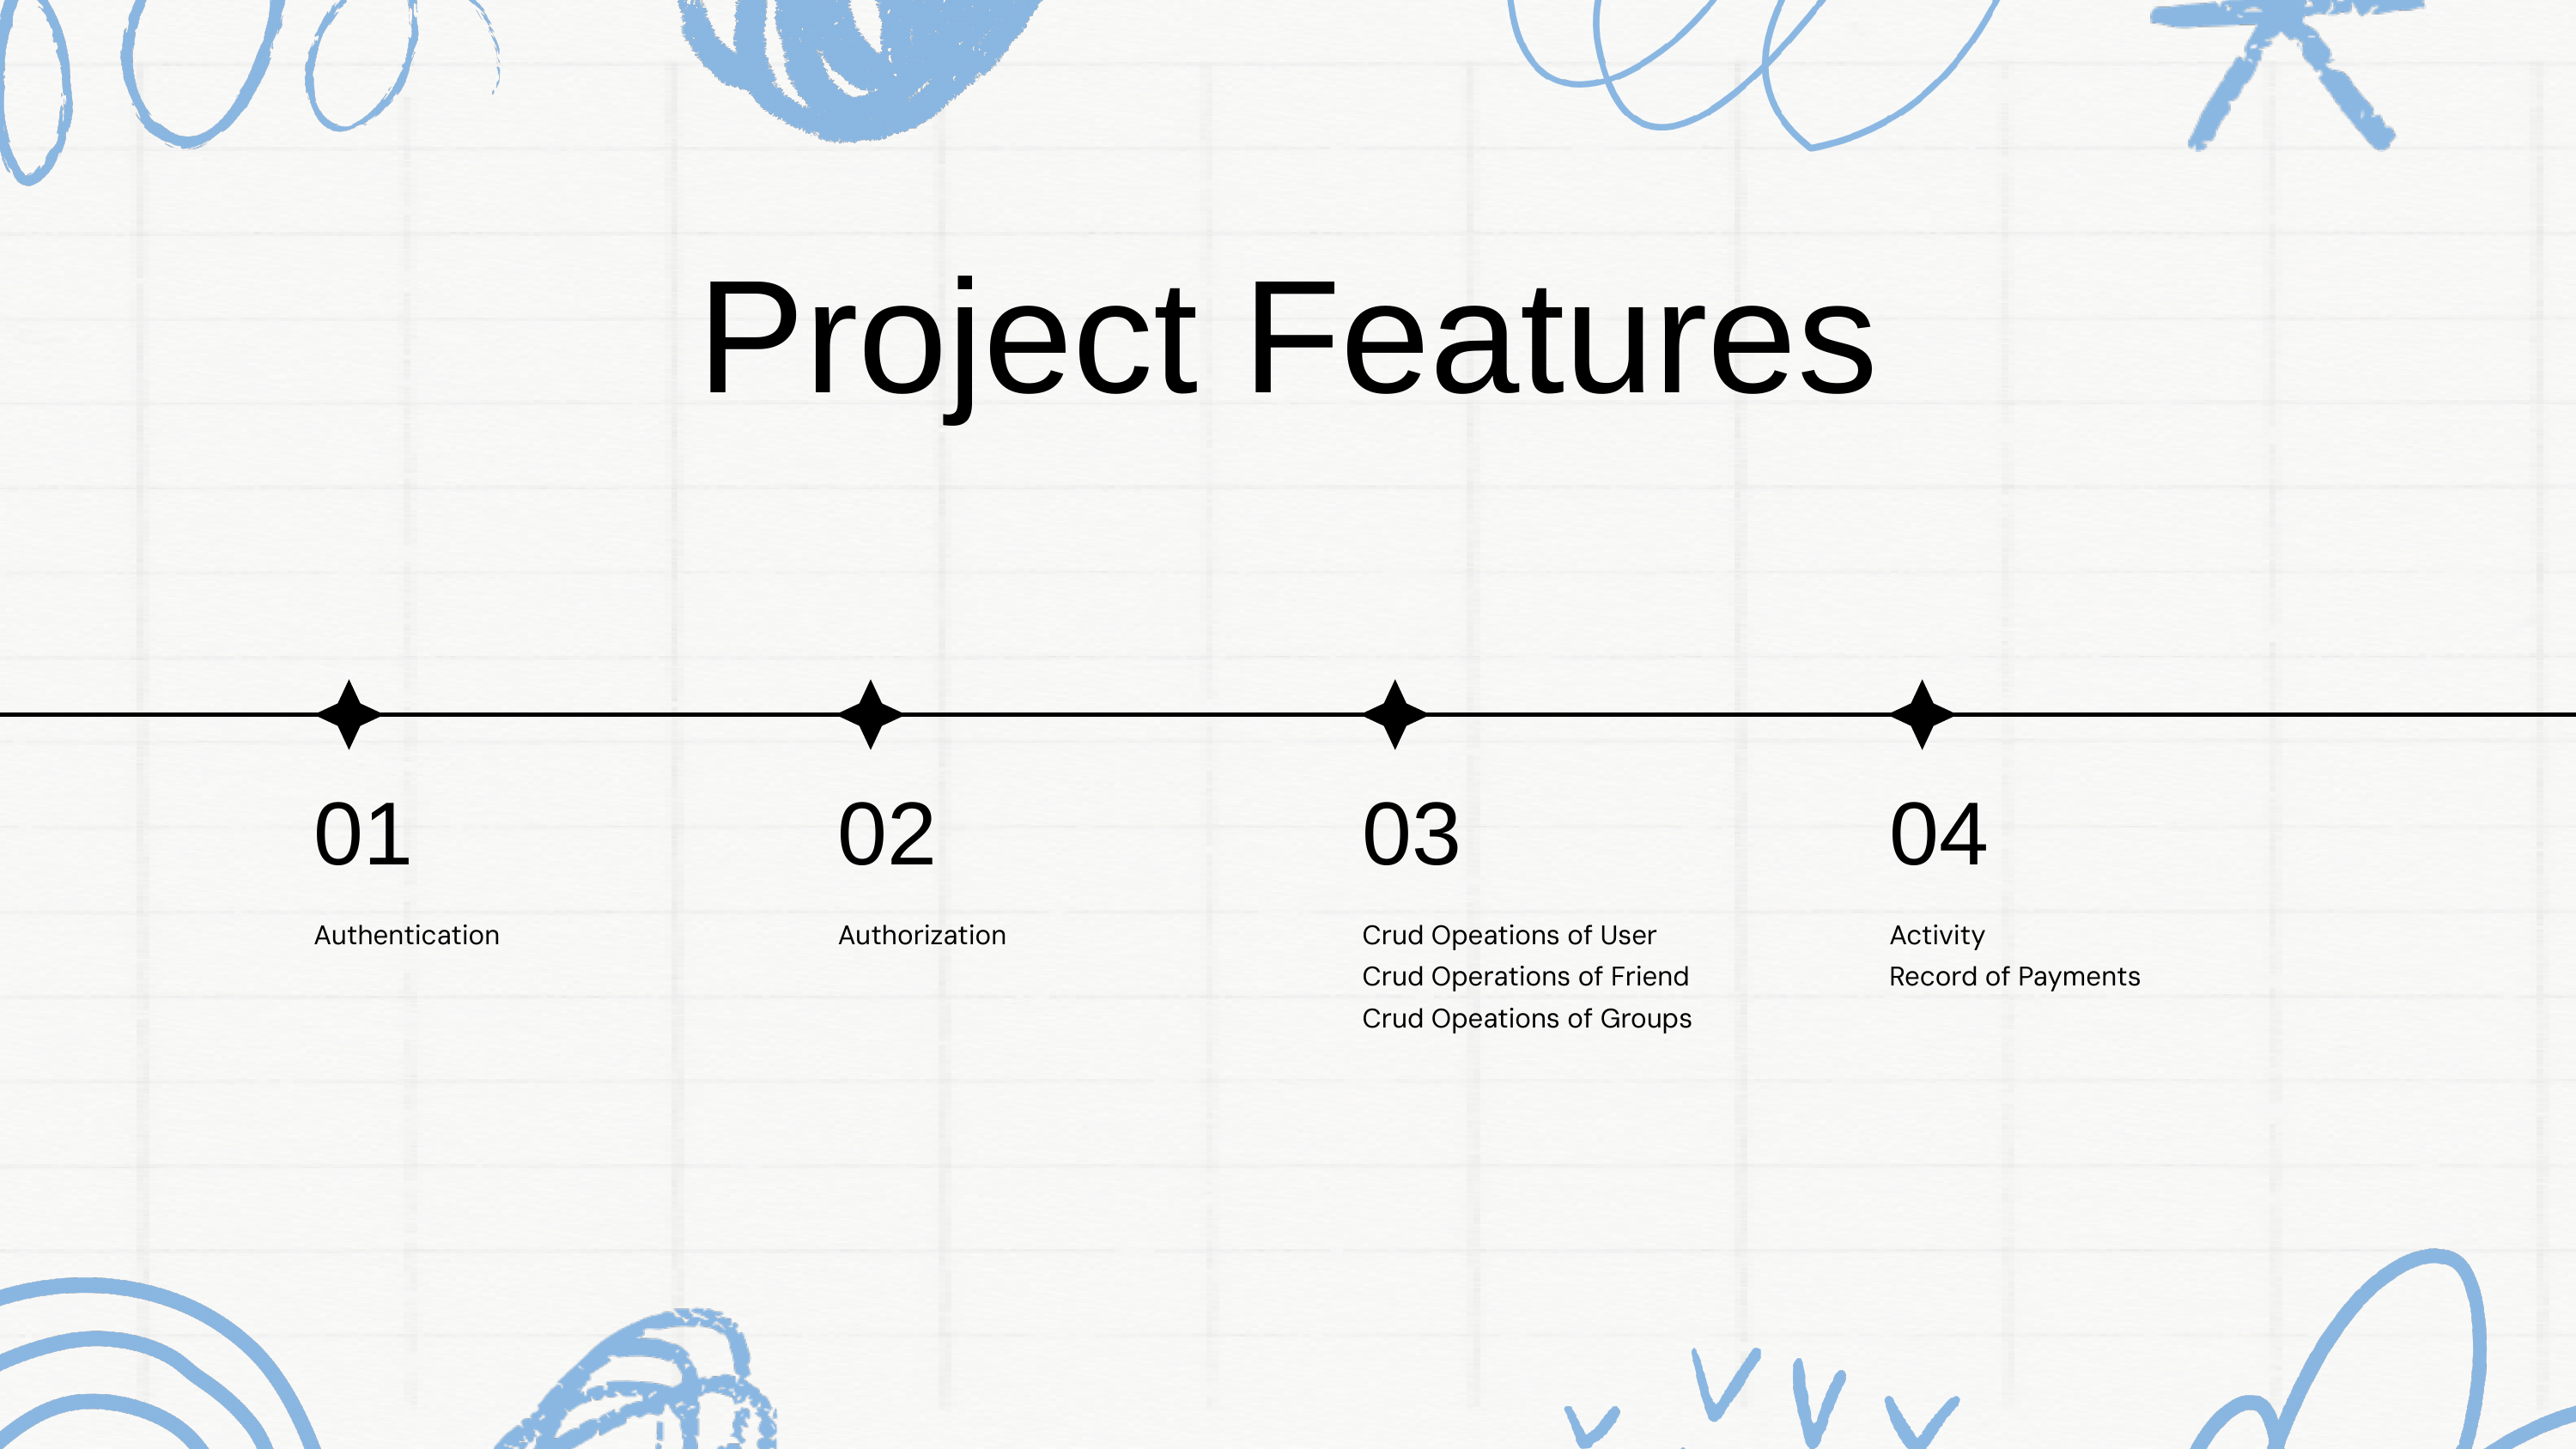

Project Features

01
02
03
04
Authentication
Authorization
Crud Opeations of User
Crud Operations of Friend
Crud Opeations of Groups

Activity
Record of Payments